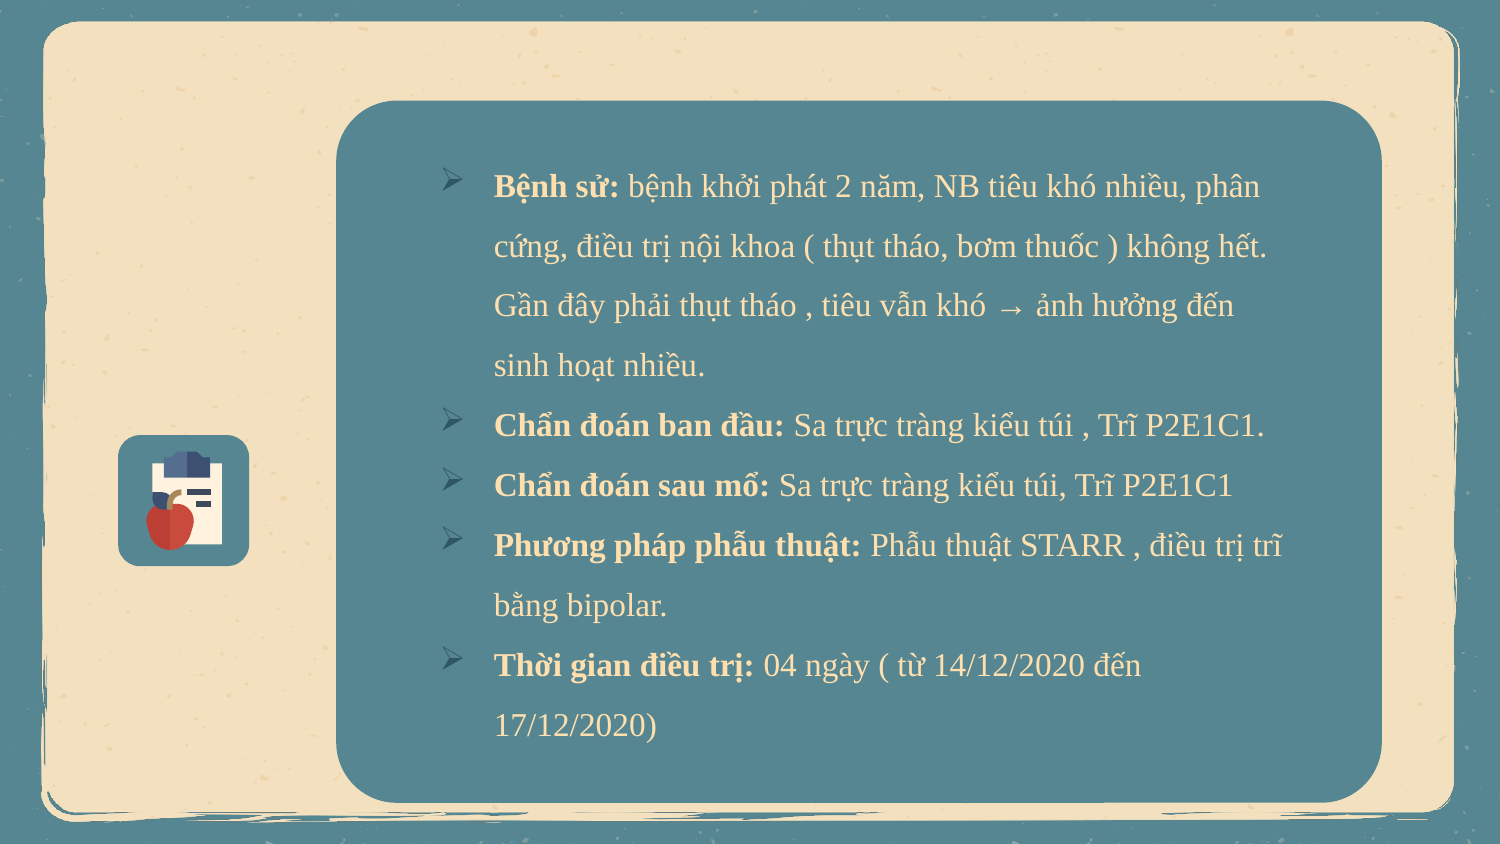

Bệnh sử: bệnh khởi phát 2 năm, NB tiêu khó nhiều, phân cứng, điều trị nội khoa ( thụt tháo, bơm thuốc ) không hết. Gần đây phải thụt tháo , tiêu vẫn khó → ảnh hưởng đến sinh hoạt nhiều.
Chẩn đoán ban đầu: Sa trực tràng kiểu túi , Trĩ P2E1C1.
Chẩn đoán sau mổ: Sa trực tràng kiểu túi, Trĩ P2E1C1
Phương pháp phẫu thuật: Phẫu thuật STARR , điều trị trĩ bằng bipolar.
Thời gian điều trị: 04 ngày ( từ 14/12/2020 đến 17/12/2020)